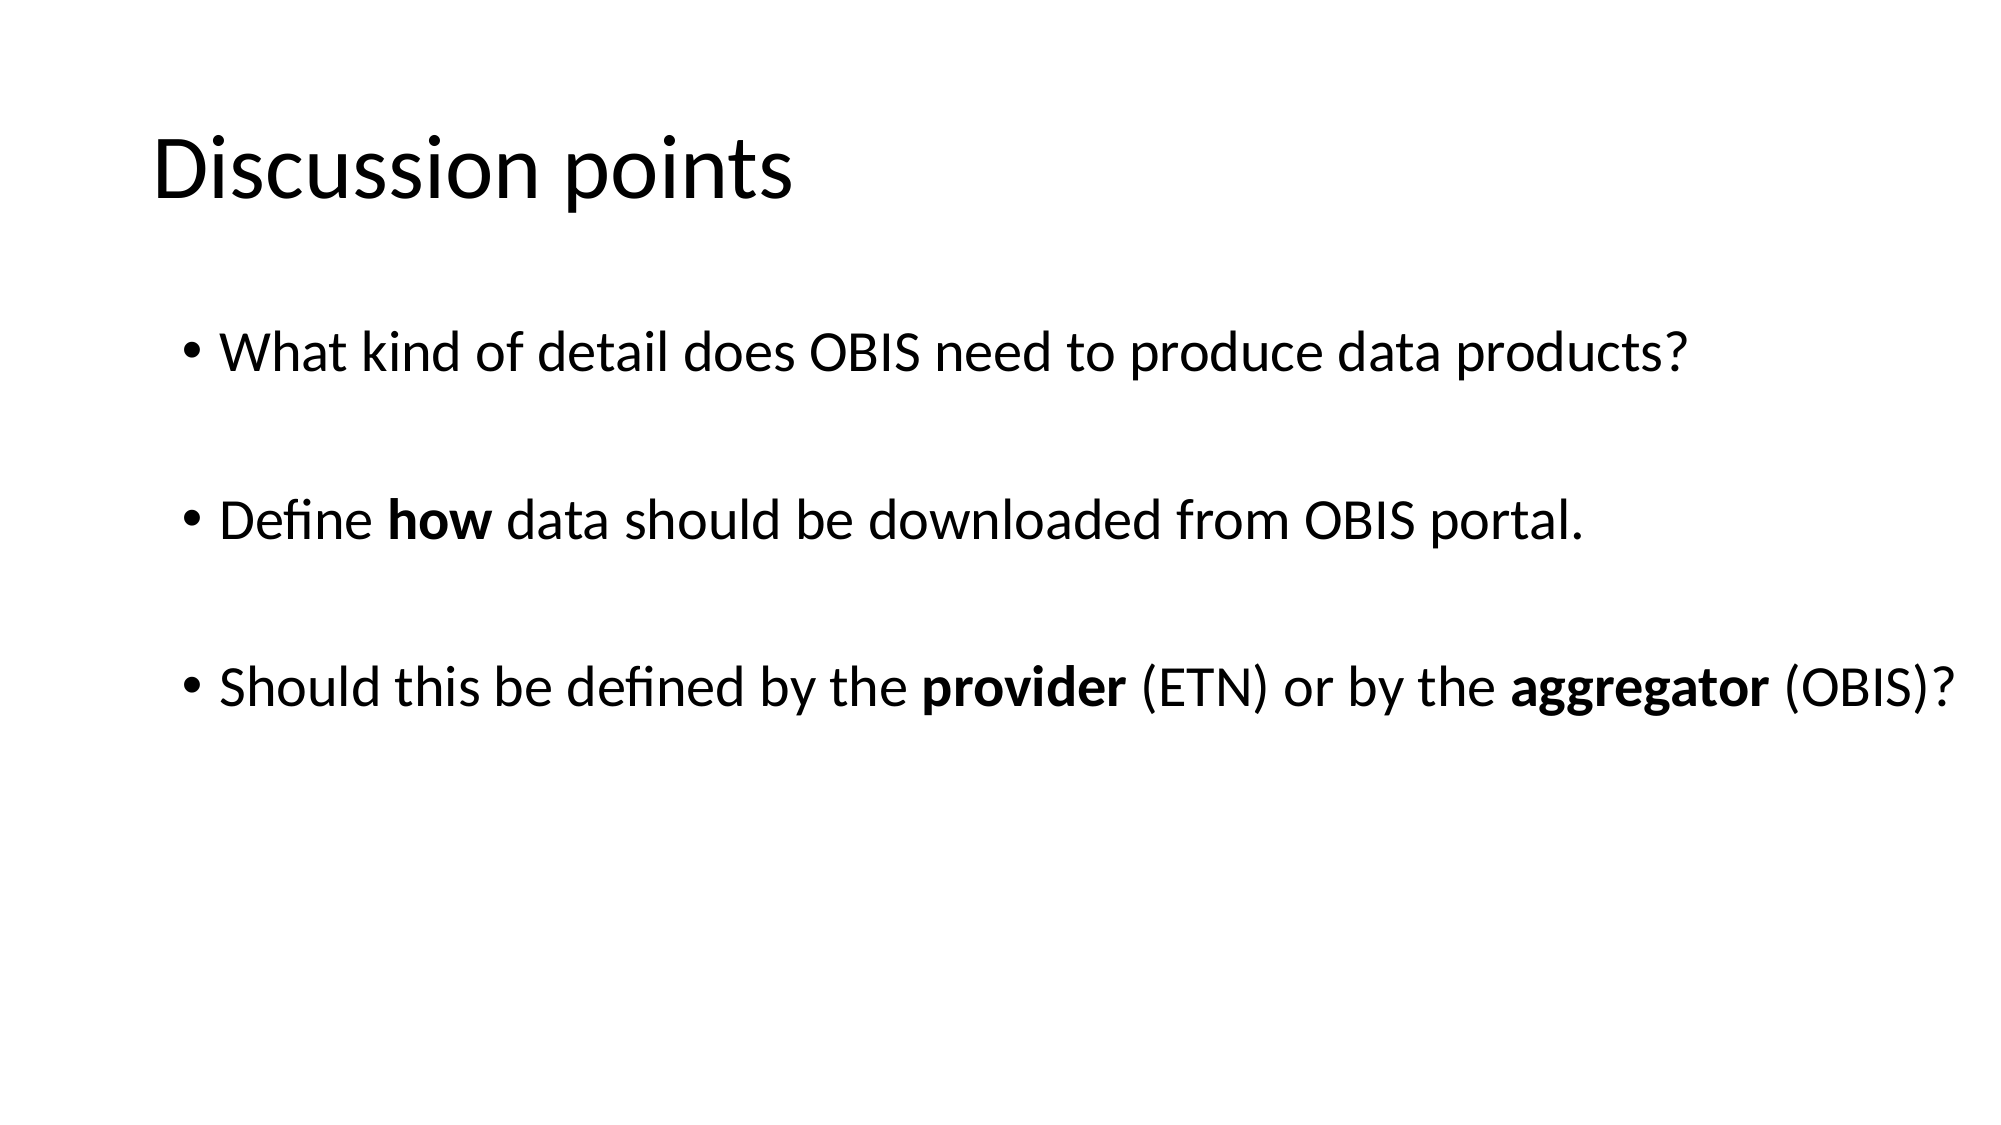

# Discussion points
What kind of detail does OBIS need to produce data products?

Define how data should be downloaded from OBIS portal.

Should this be defined by the provider (ETN) or by the aggregator (OBIS)?